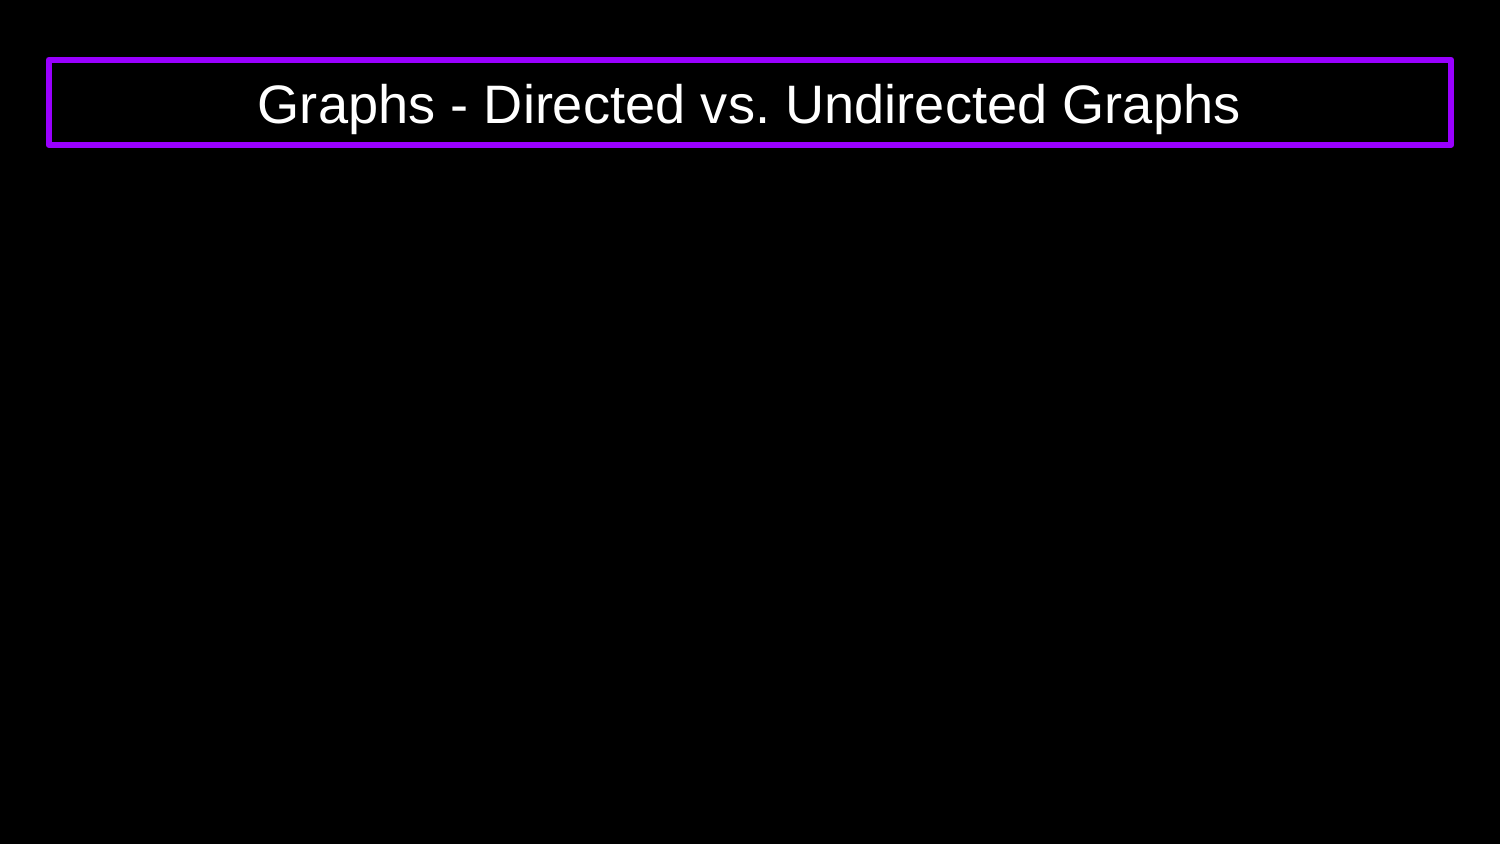

# Graphs - Directed vs. Undirected Graphs